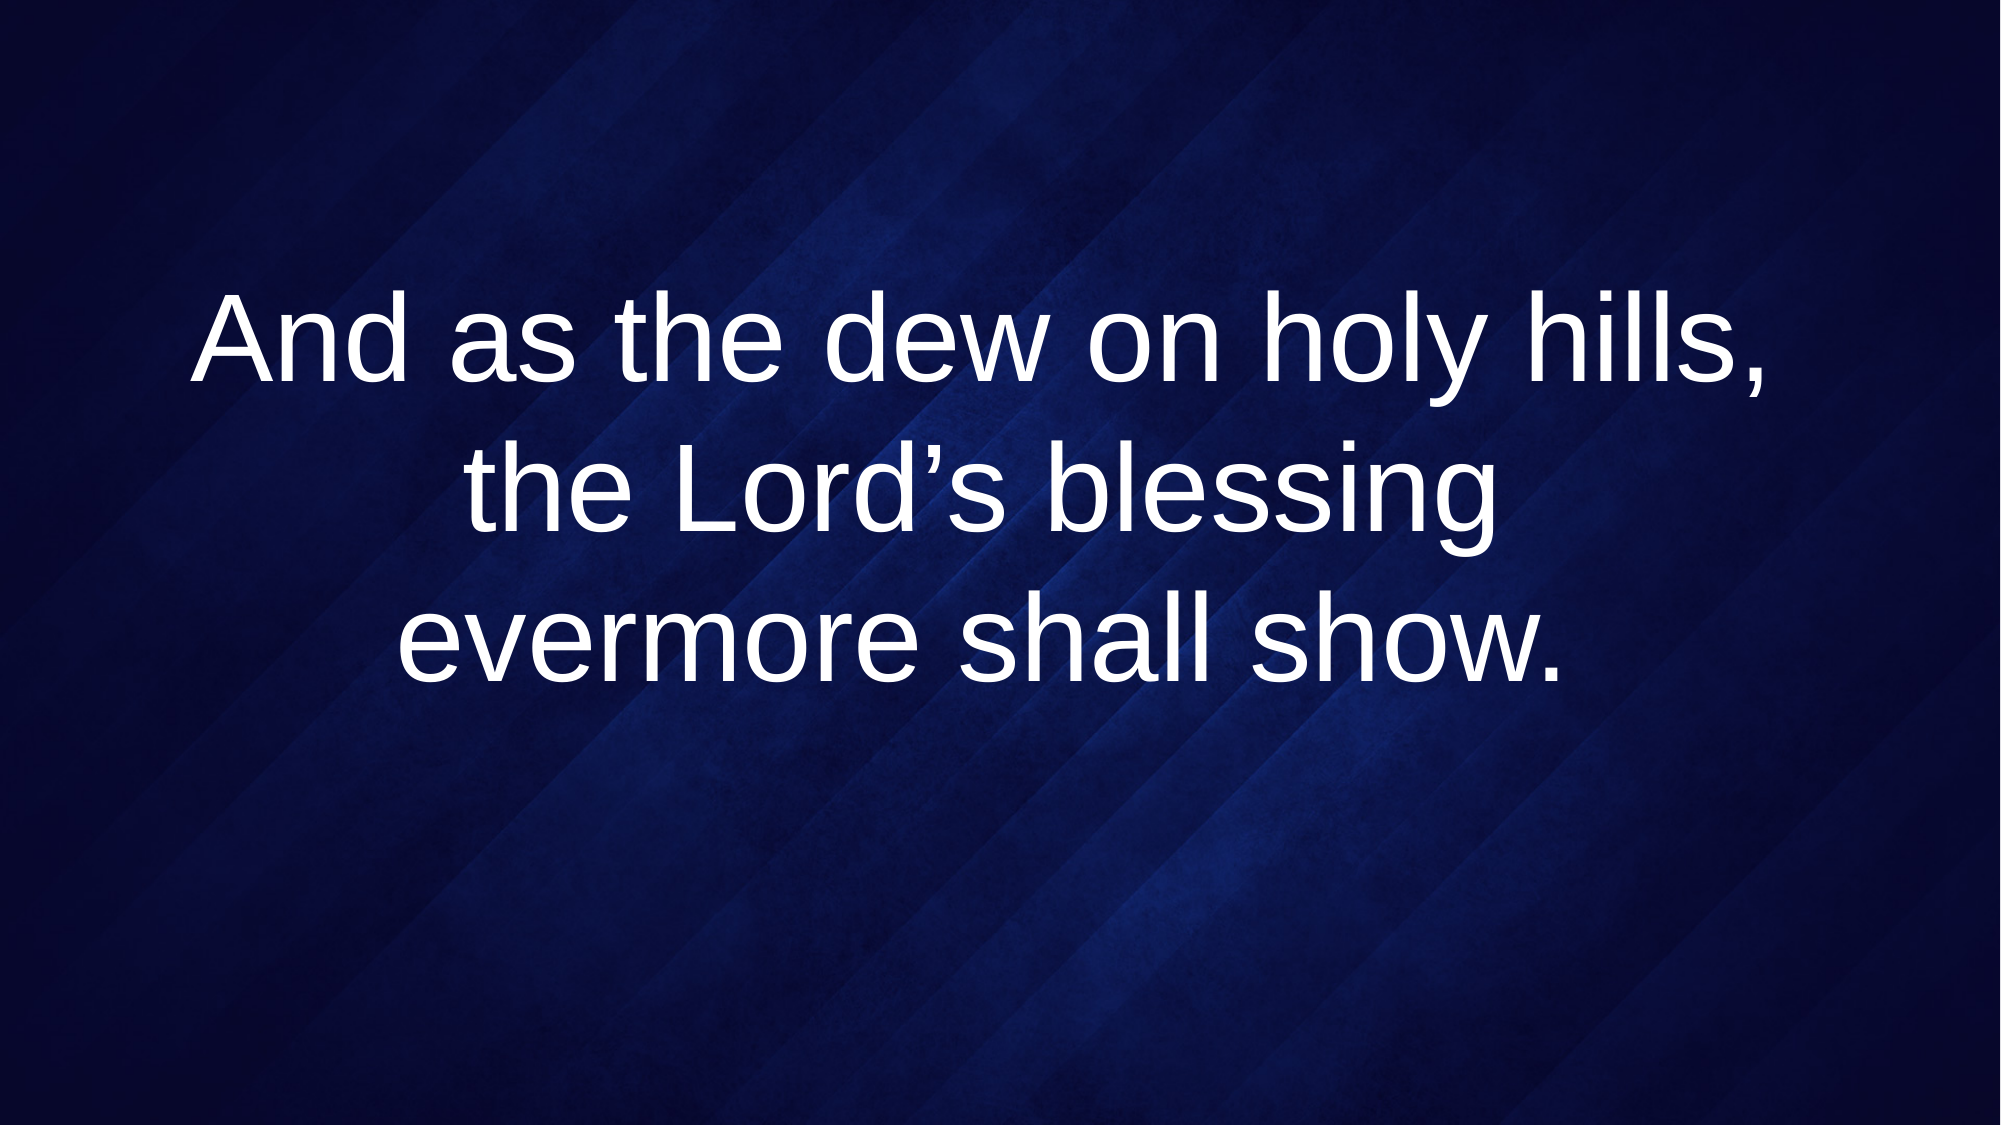

# And as the dew on holy hills, the Lord’s blessing evermore shall show.